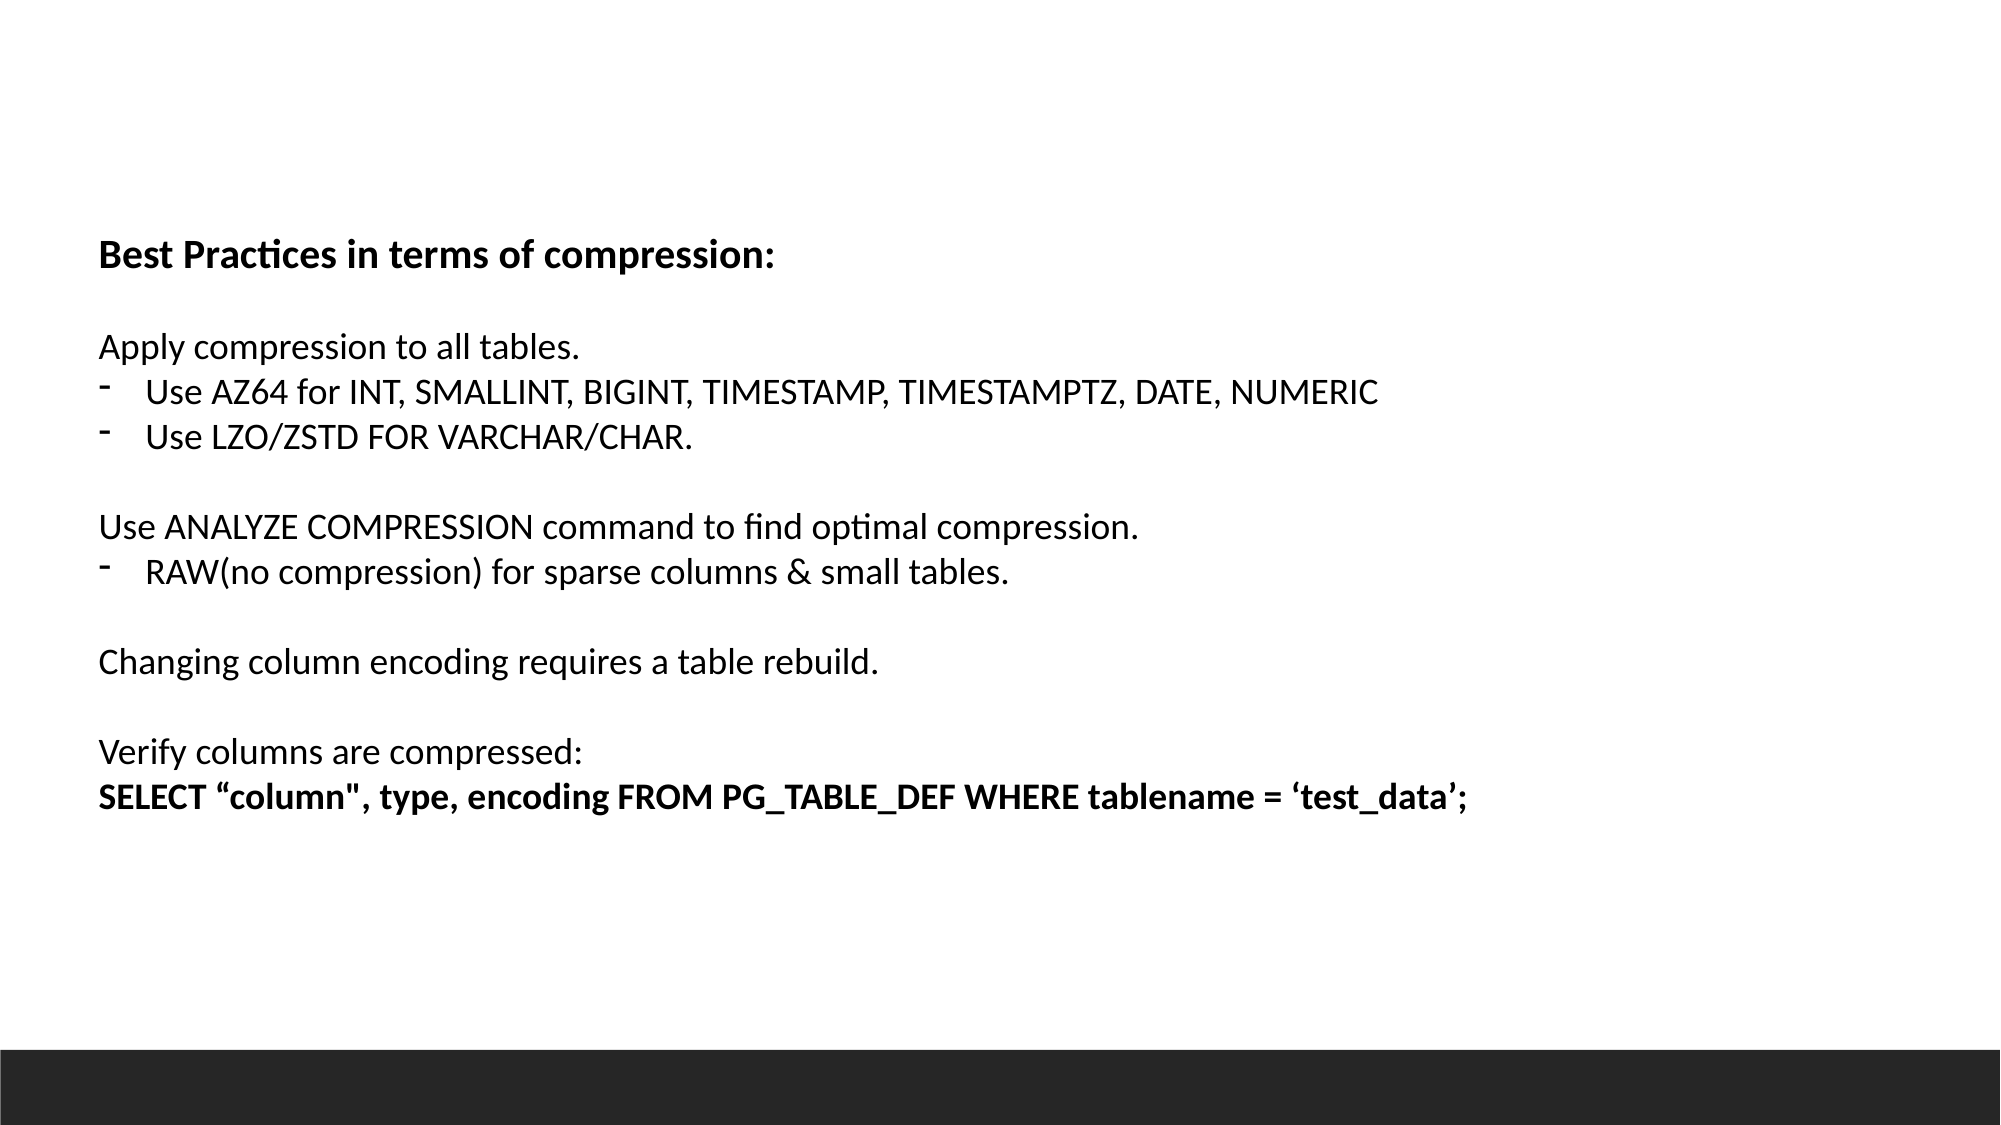

Best Practices in terms of compression:

Apply compression to all tables.
Use AZ64 for INT, SMALLINT, BIGINT, TIMESTAMP, TIMESTAMPTZ, DATE, NUMERIC
Use LZO/ZSTD FOR VARCHAR/CHAR.

Use ANALYZE COMPRESSION command to find optimal compression.
RAW(no compression) for sparse columns & small tables.

Changing column encoding requires a table rebuild.

Verify columns are compressed:
SELECT “column", type, encoding FROM PG_TABLE_DEF WHERE tablename = ‘test_data’;